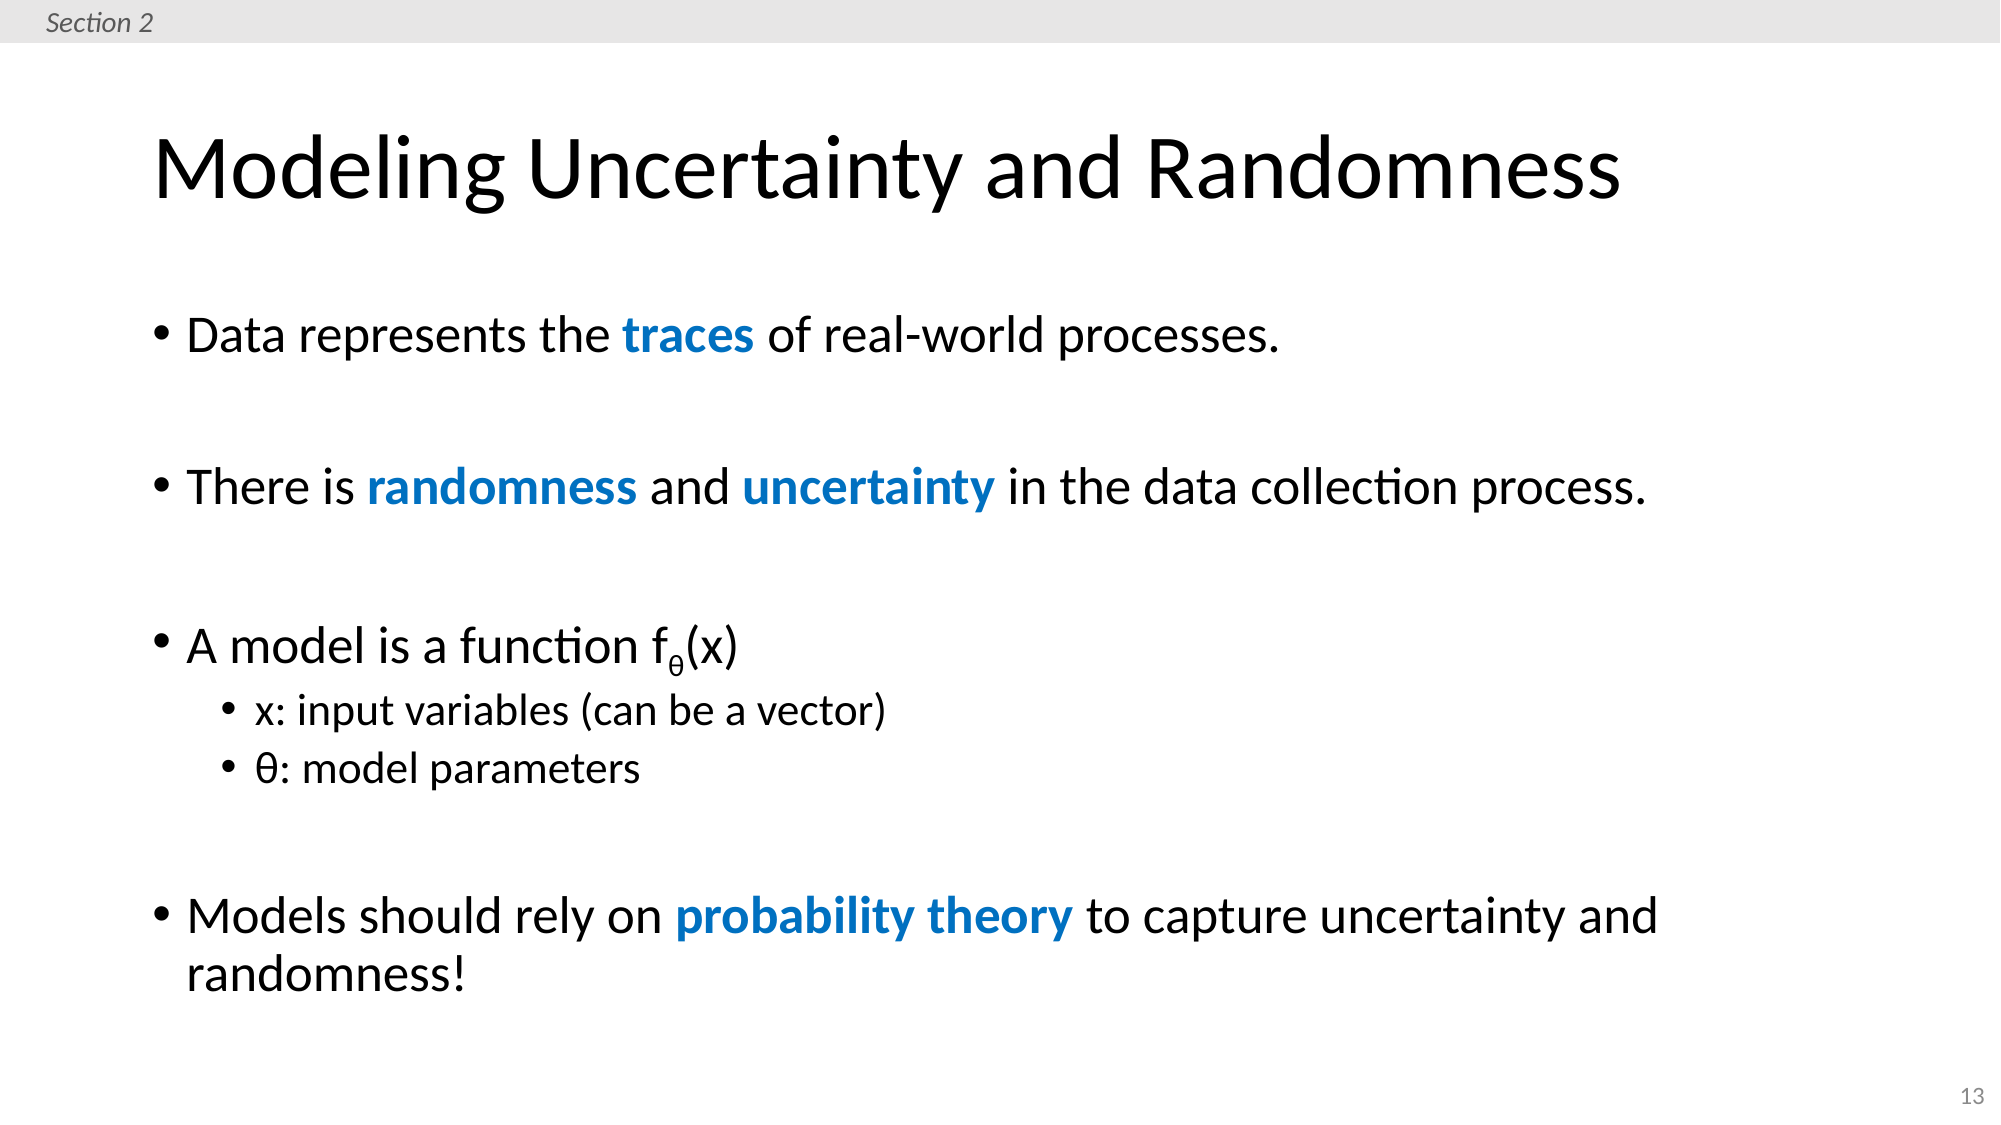

Section 2
# Modeling Uncertainty and Randomness
Data represents the traces of real-world processes.

There is randomness and uncertainty in the data collection process.

A model is a function fθ(x)
x: input variables (can be a vector)
θ: model parameters

Models should rely on probability theory to capture uncertainty and randomness!
13